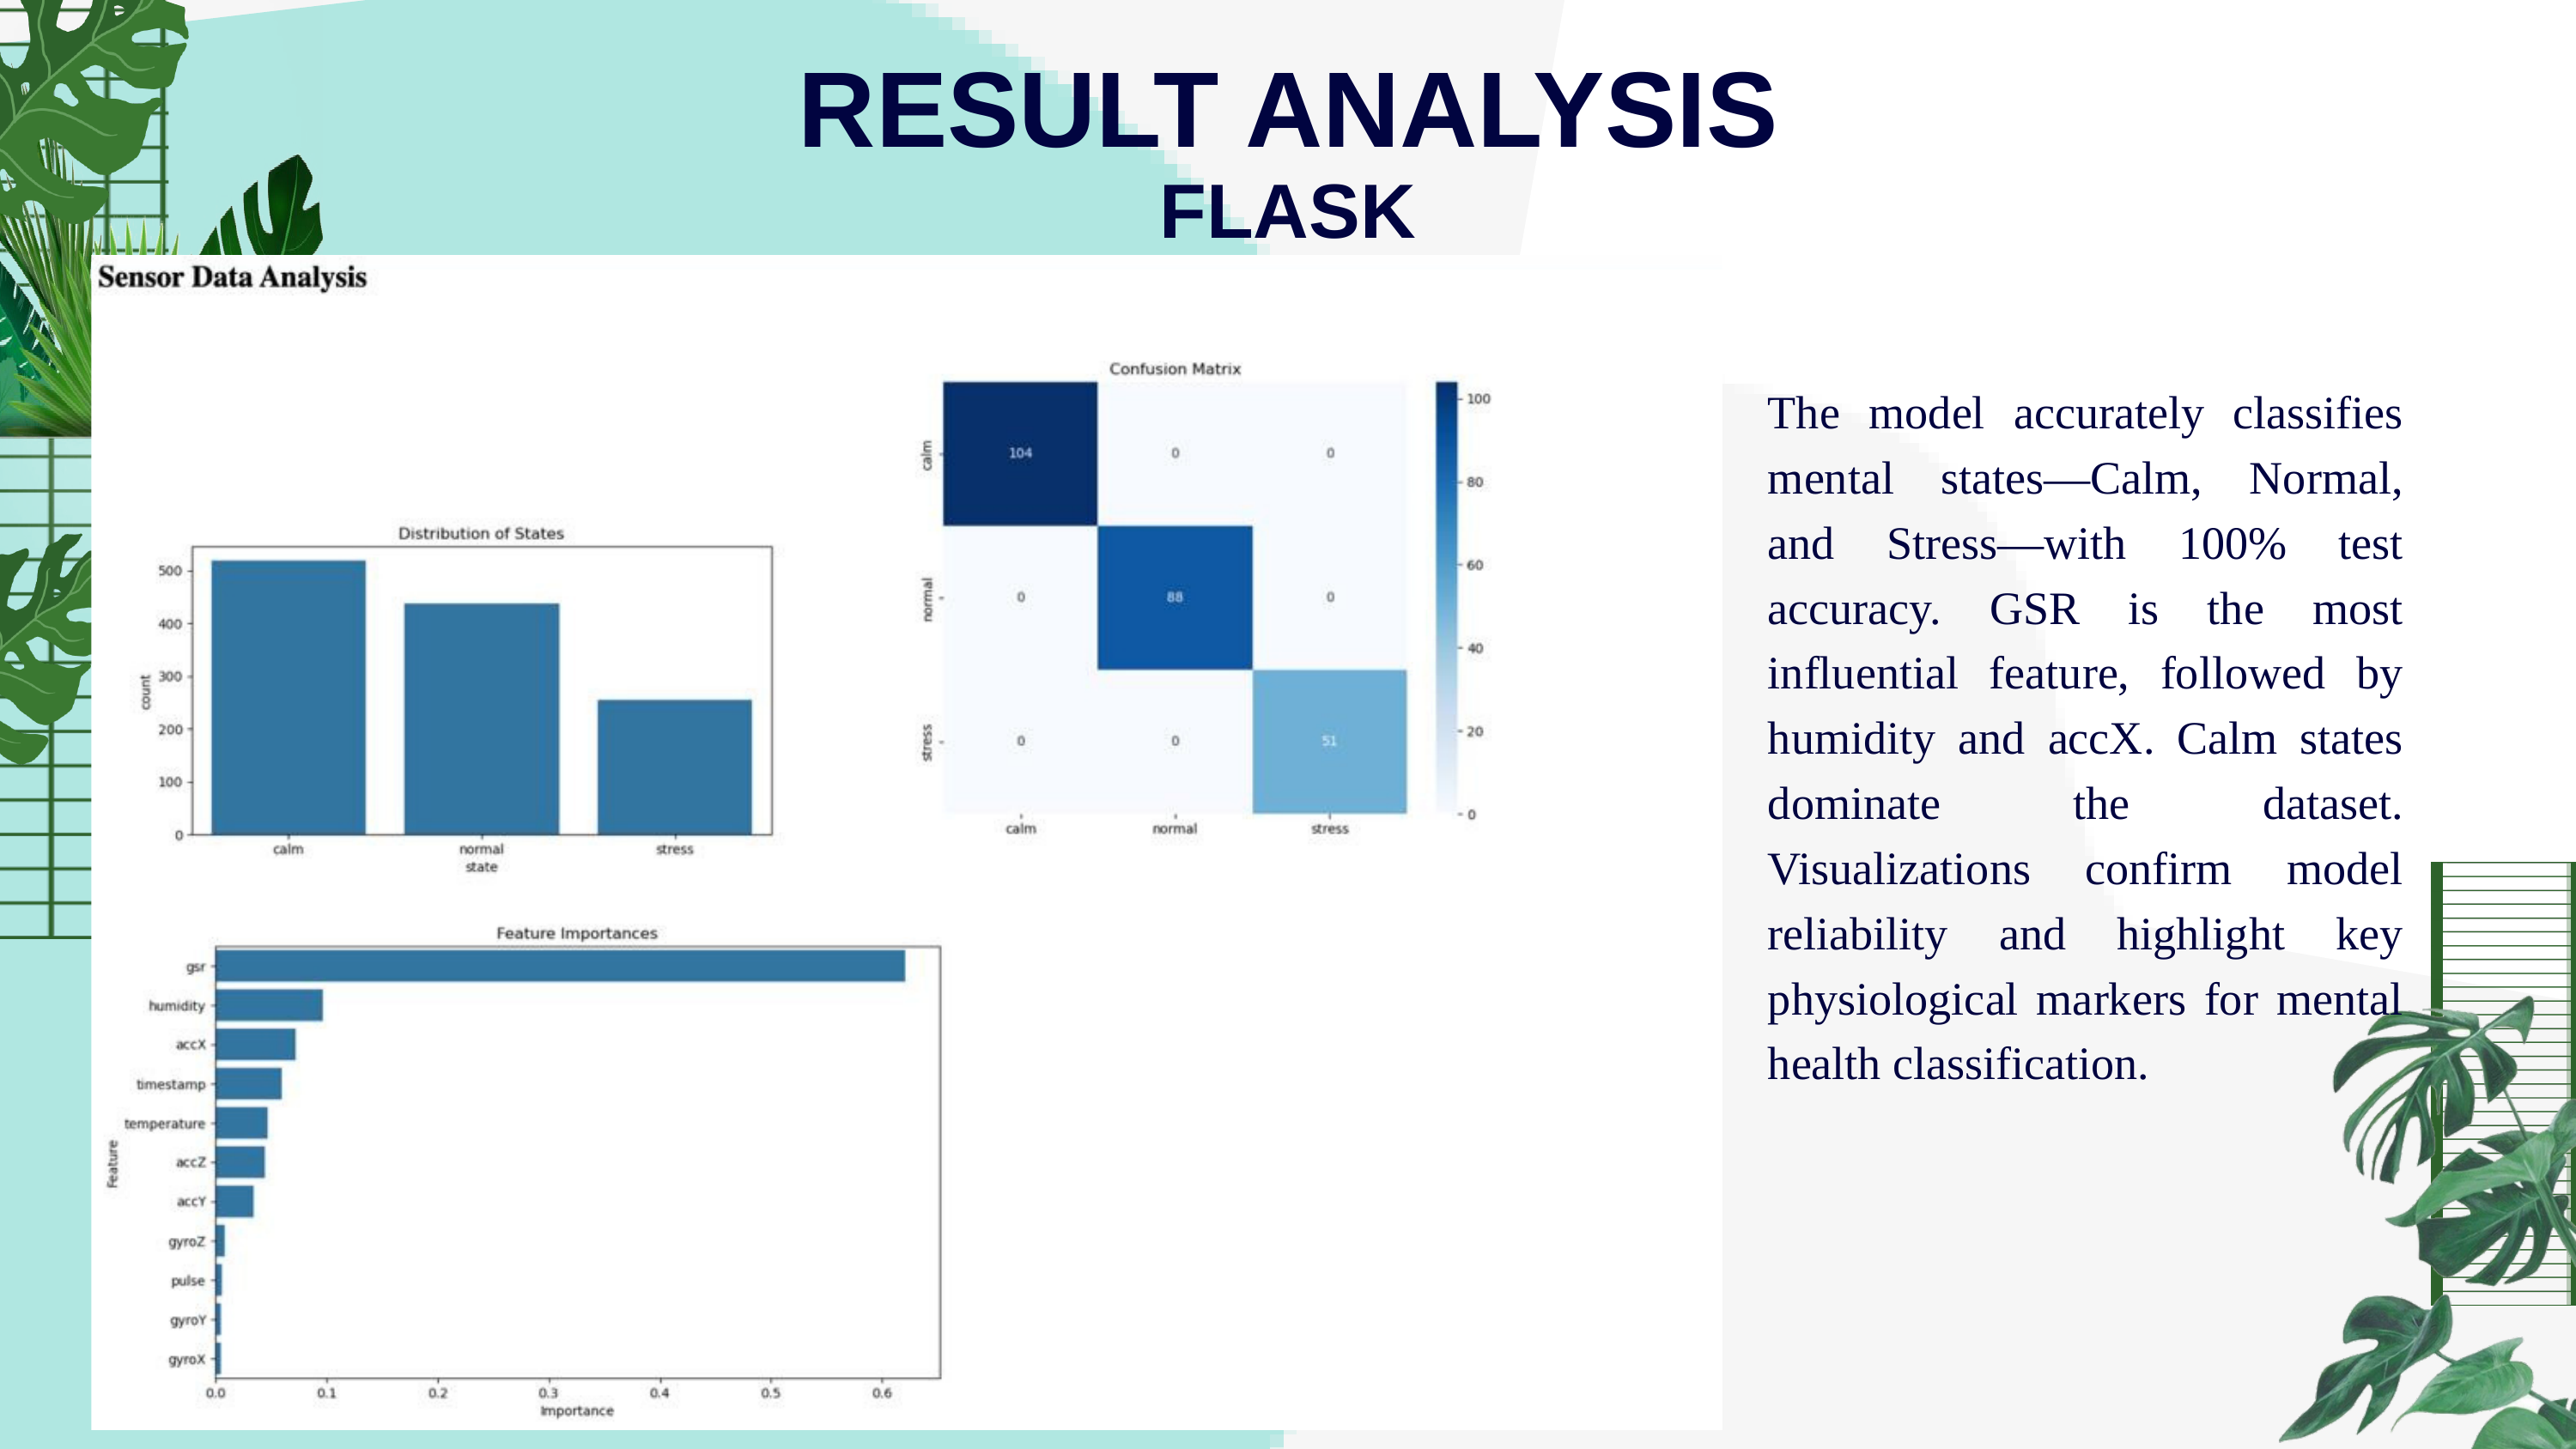

RESULT ANALYSIS
FLASK

The model accurately classifies mental states—Calm, Normal, and Stress—with 100% test accuracy. GSR is the most influential feature, followed by humidity and accX. Calm states dominate the dataset. Visualizations confirm model reliability and highlight key physiological markers for mental health classification.